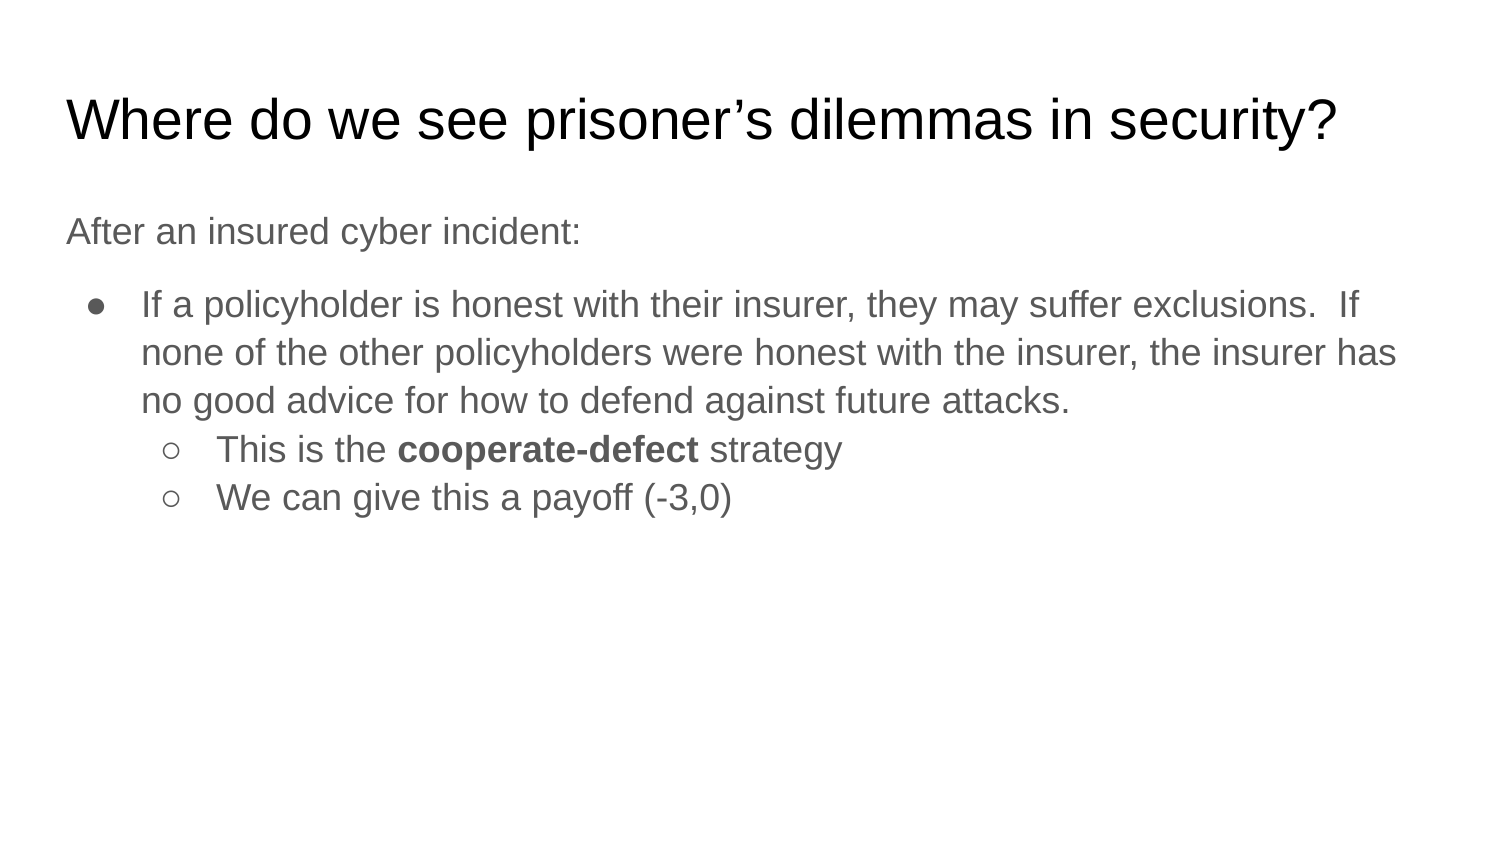

# Where do we see prisoner’s dilemmas in security?
After an insured cyber incident:
If a policyholder is honest with their insurer, they may suffer exclusions.  If none of the other policyholders were honest with the insurer, the insurer has no good advice for how to defend against future attacks.
This is the cooperate-defect strategy
We can give this a payoff (-3,0)